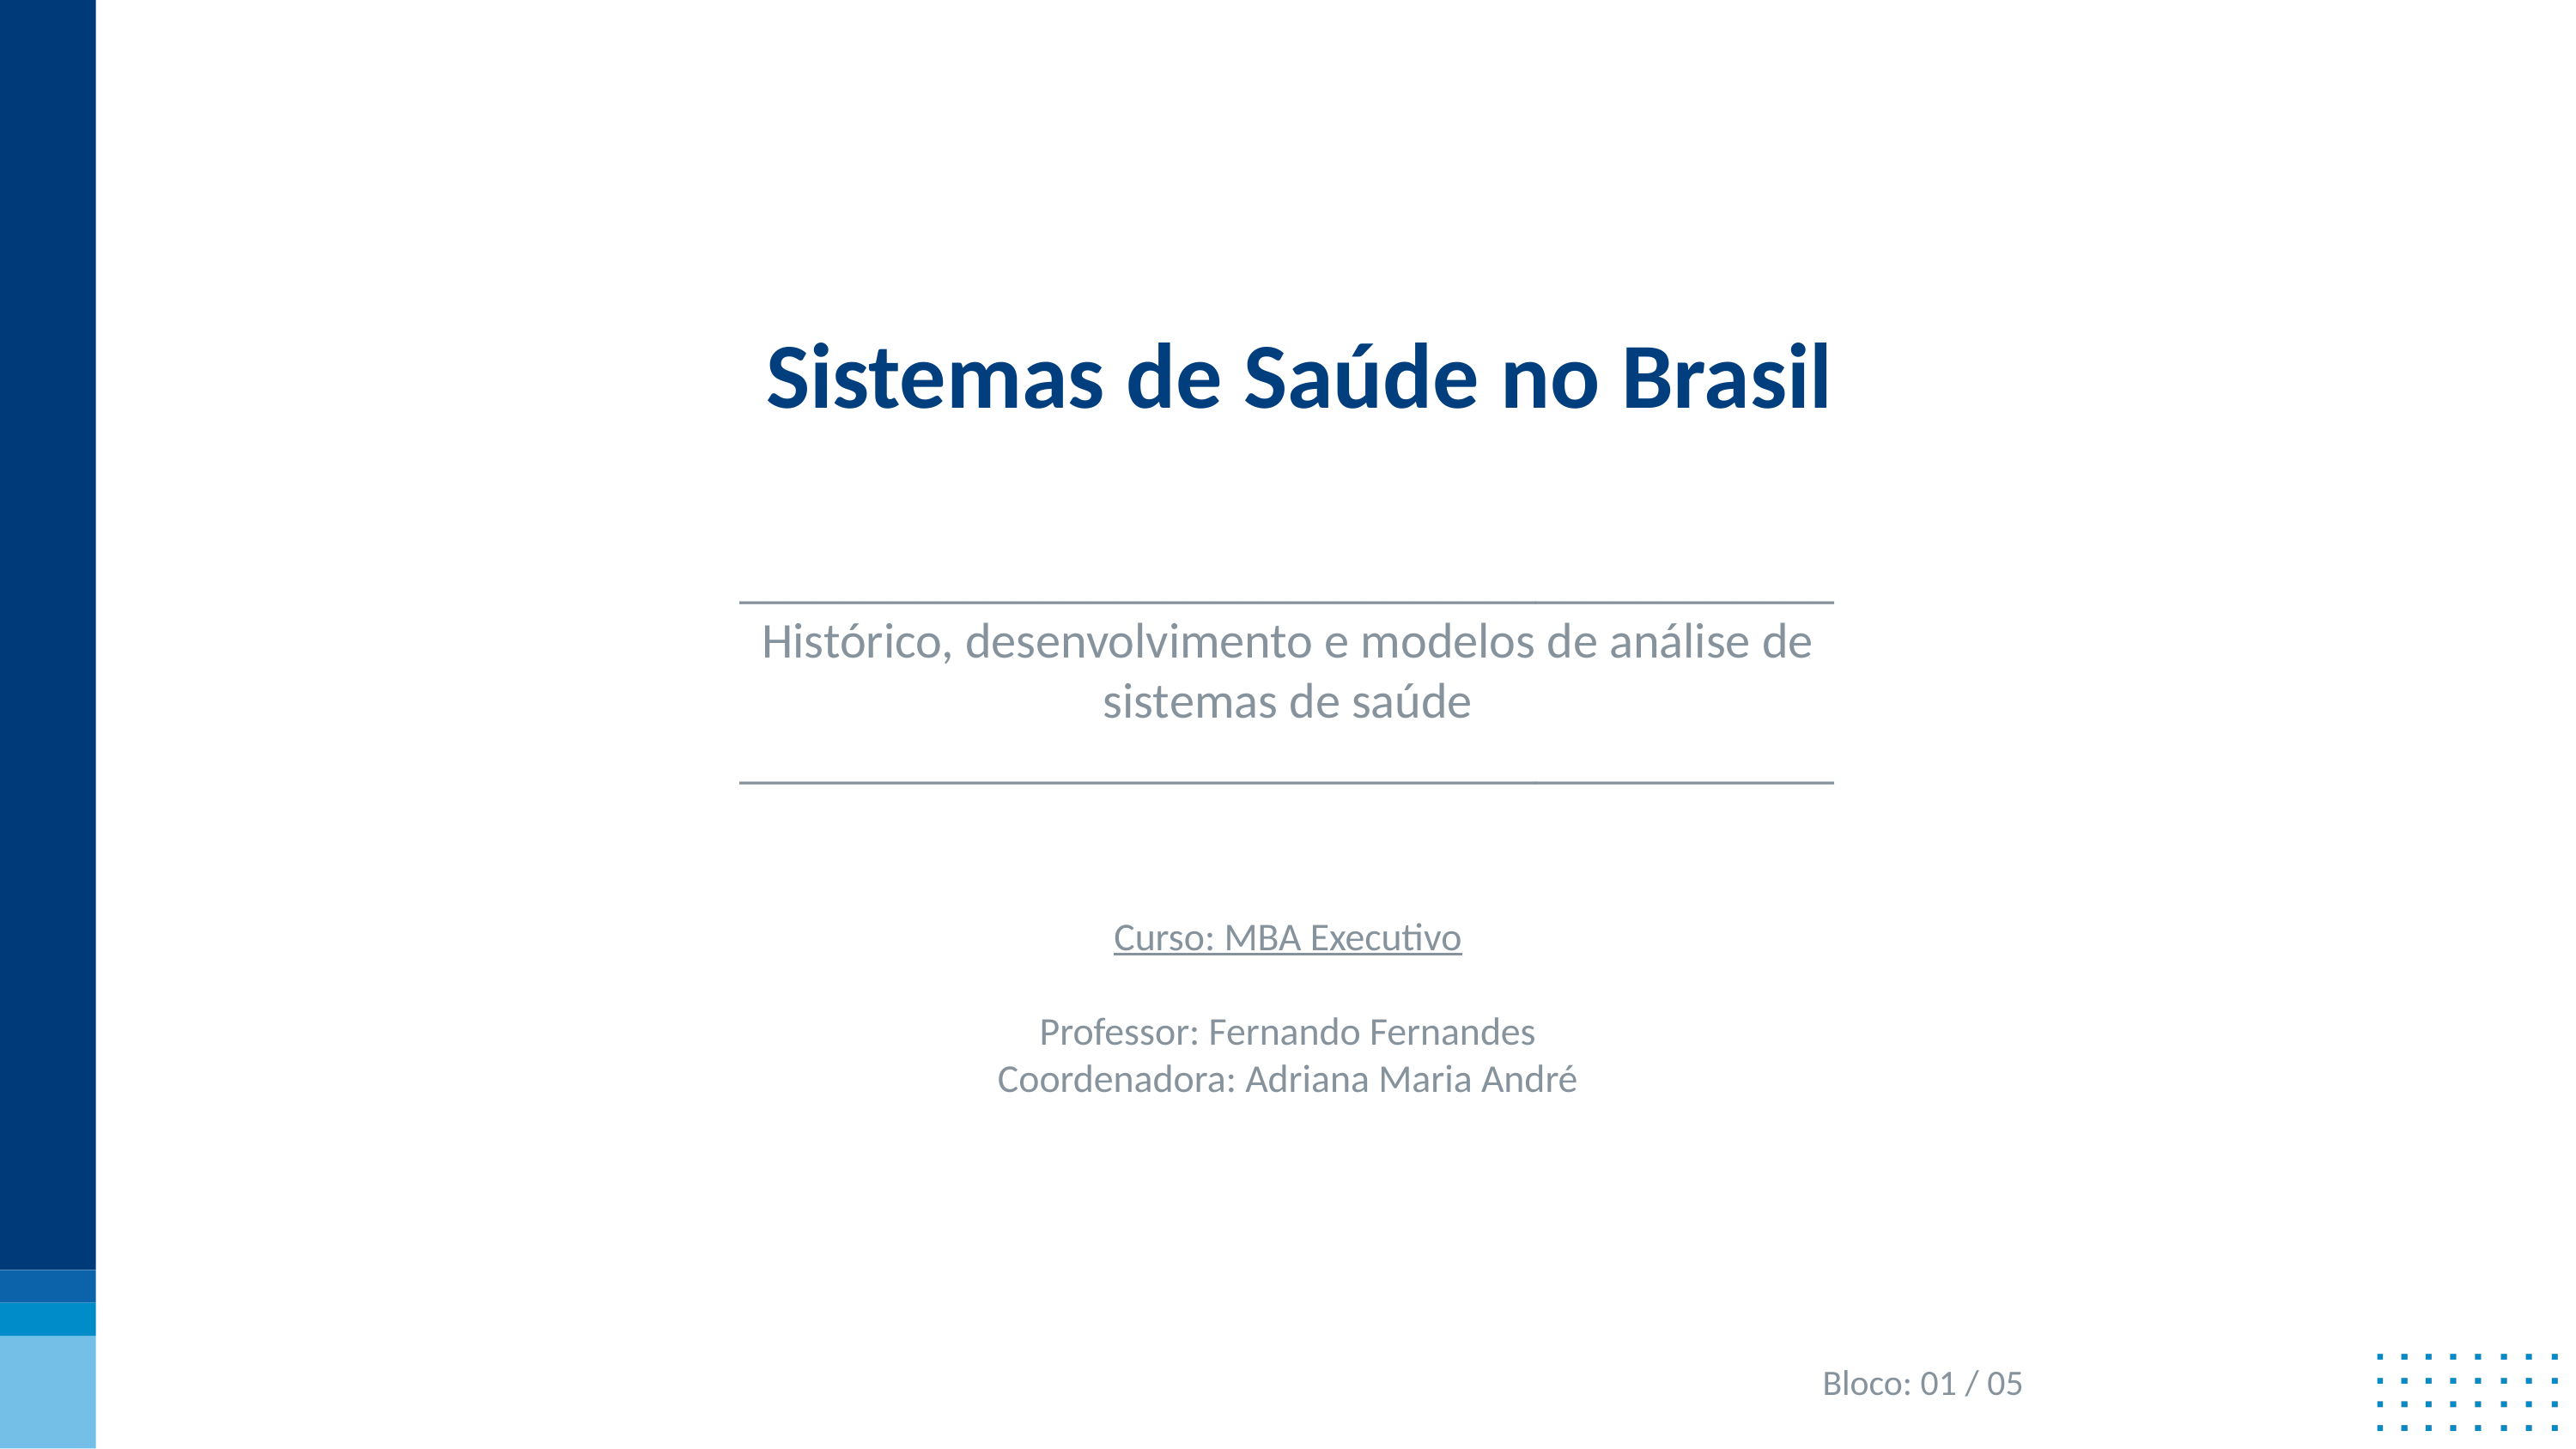

Sistemas de Saúde no Brasil
____________________________________________
Histórico, desenvolvimento e modelos de análise de sistemas de saúde
____________________________________________

Curso: MBA Executivo

Professor: Fernando Fernandes
Coordenadora: Adriana Maria André
Bloco: 01 / 05